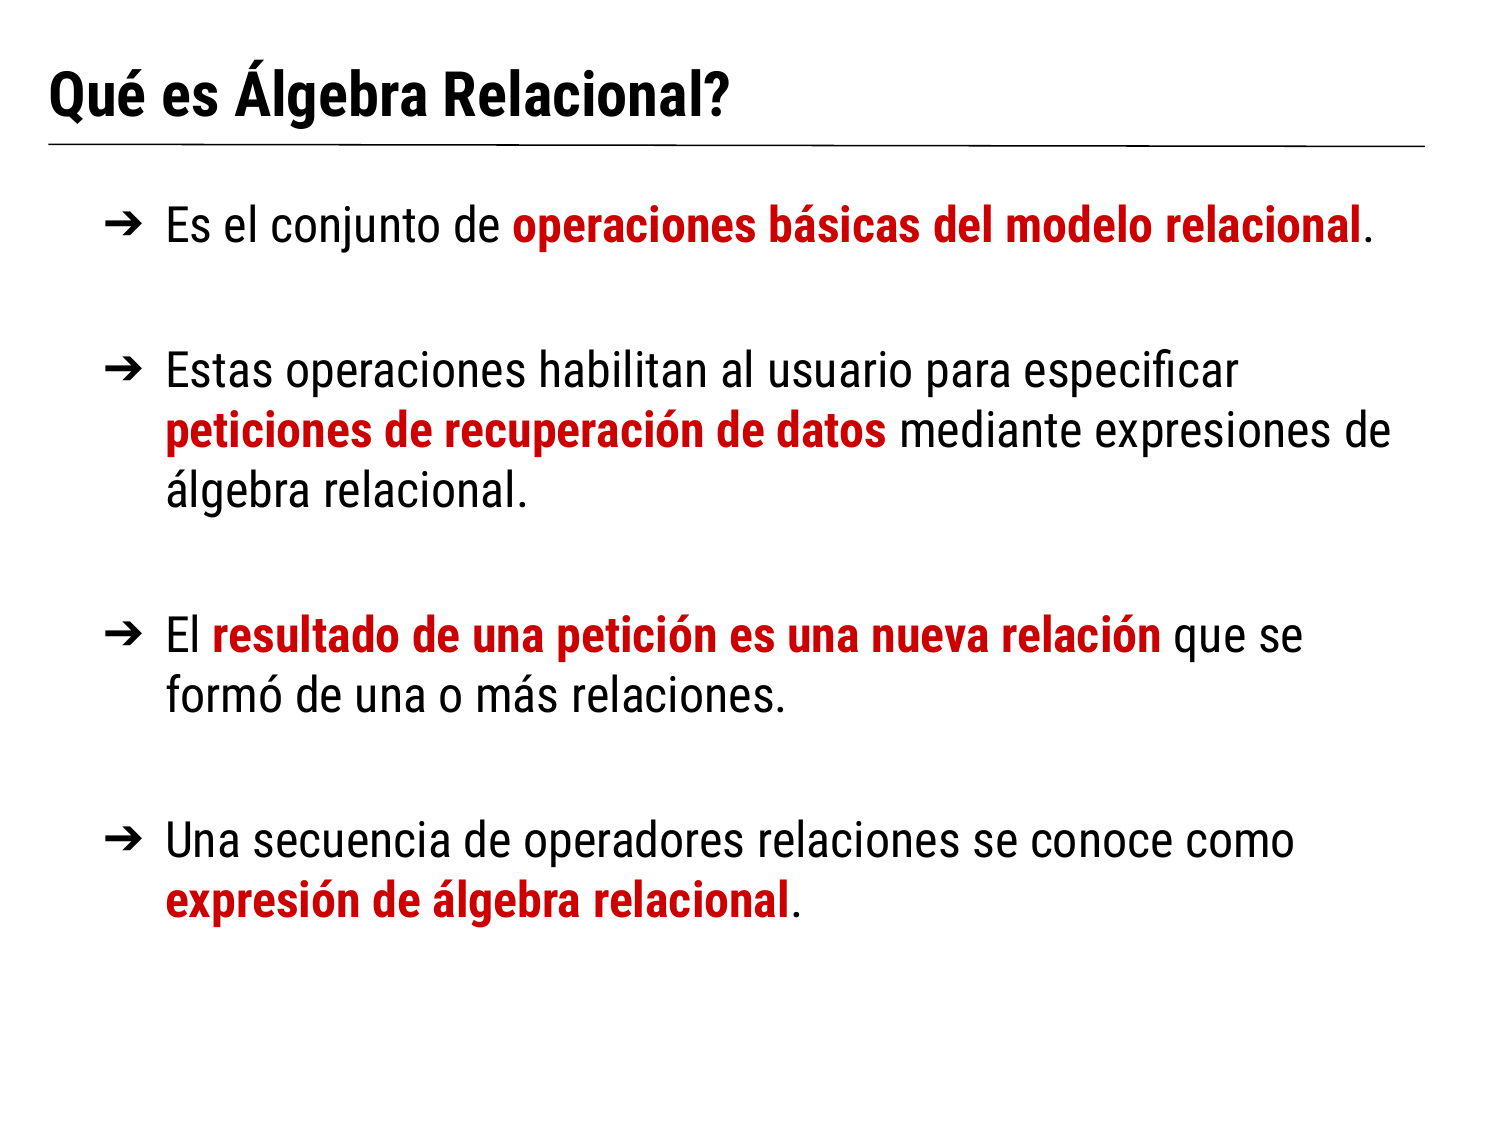

# Qué es Álgebra Relacional?
Es el conjunto de operaciones básicas del modelo relacional.

Estas operaciones habilitan al usuario para especificar peticiones de recuperación de datos mediante expresiones de álgebra relacional.

El resultado de una petición es una nueva relación que se formó de una o más relaciones.

Una secuencia de operadores relaciones se conoce como expresión de álgebra relacional.